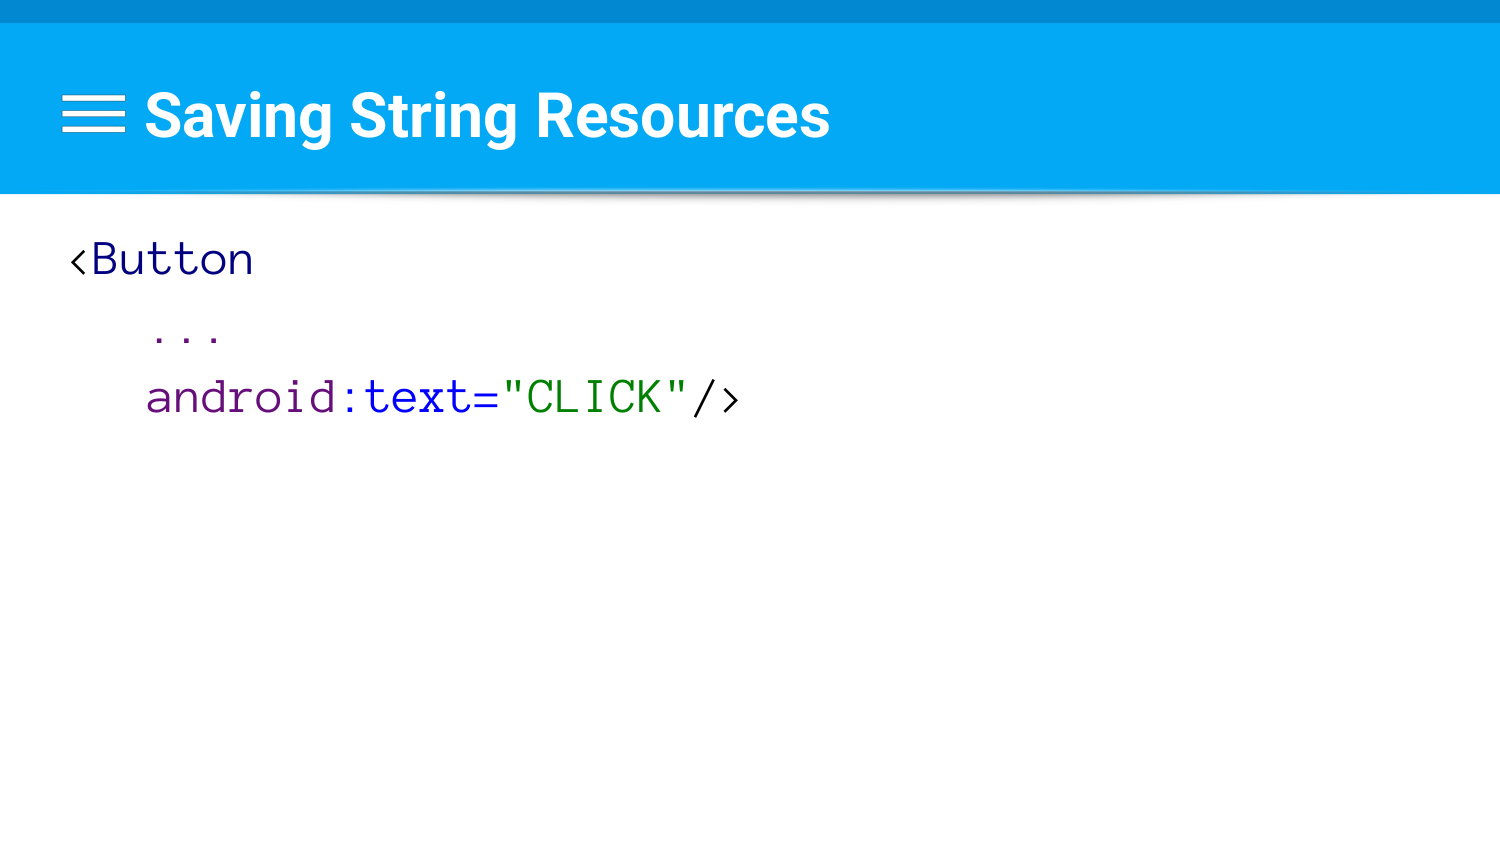

# Saving String Resources
<Button
   ...
   android:text="CLICK"/>